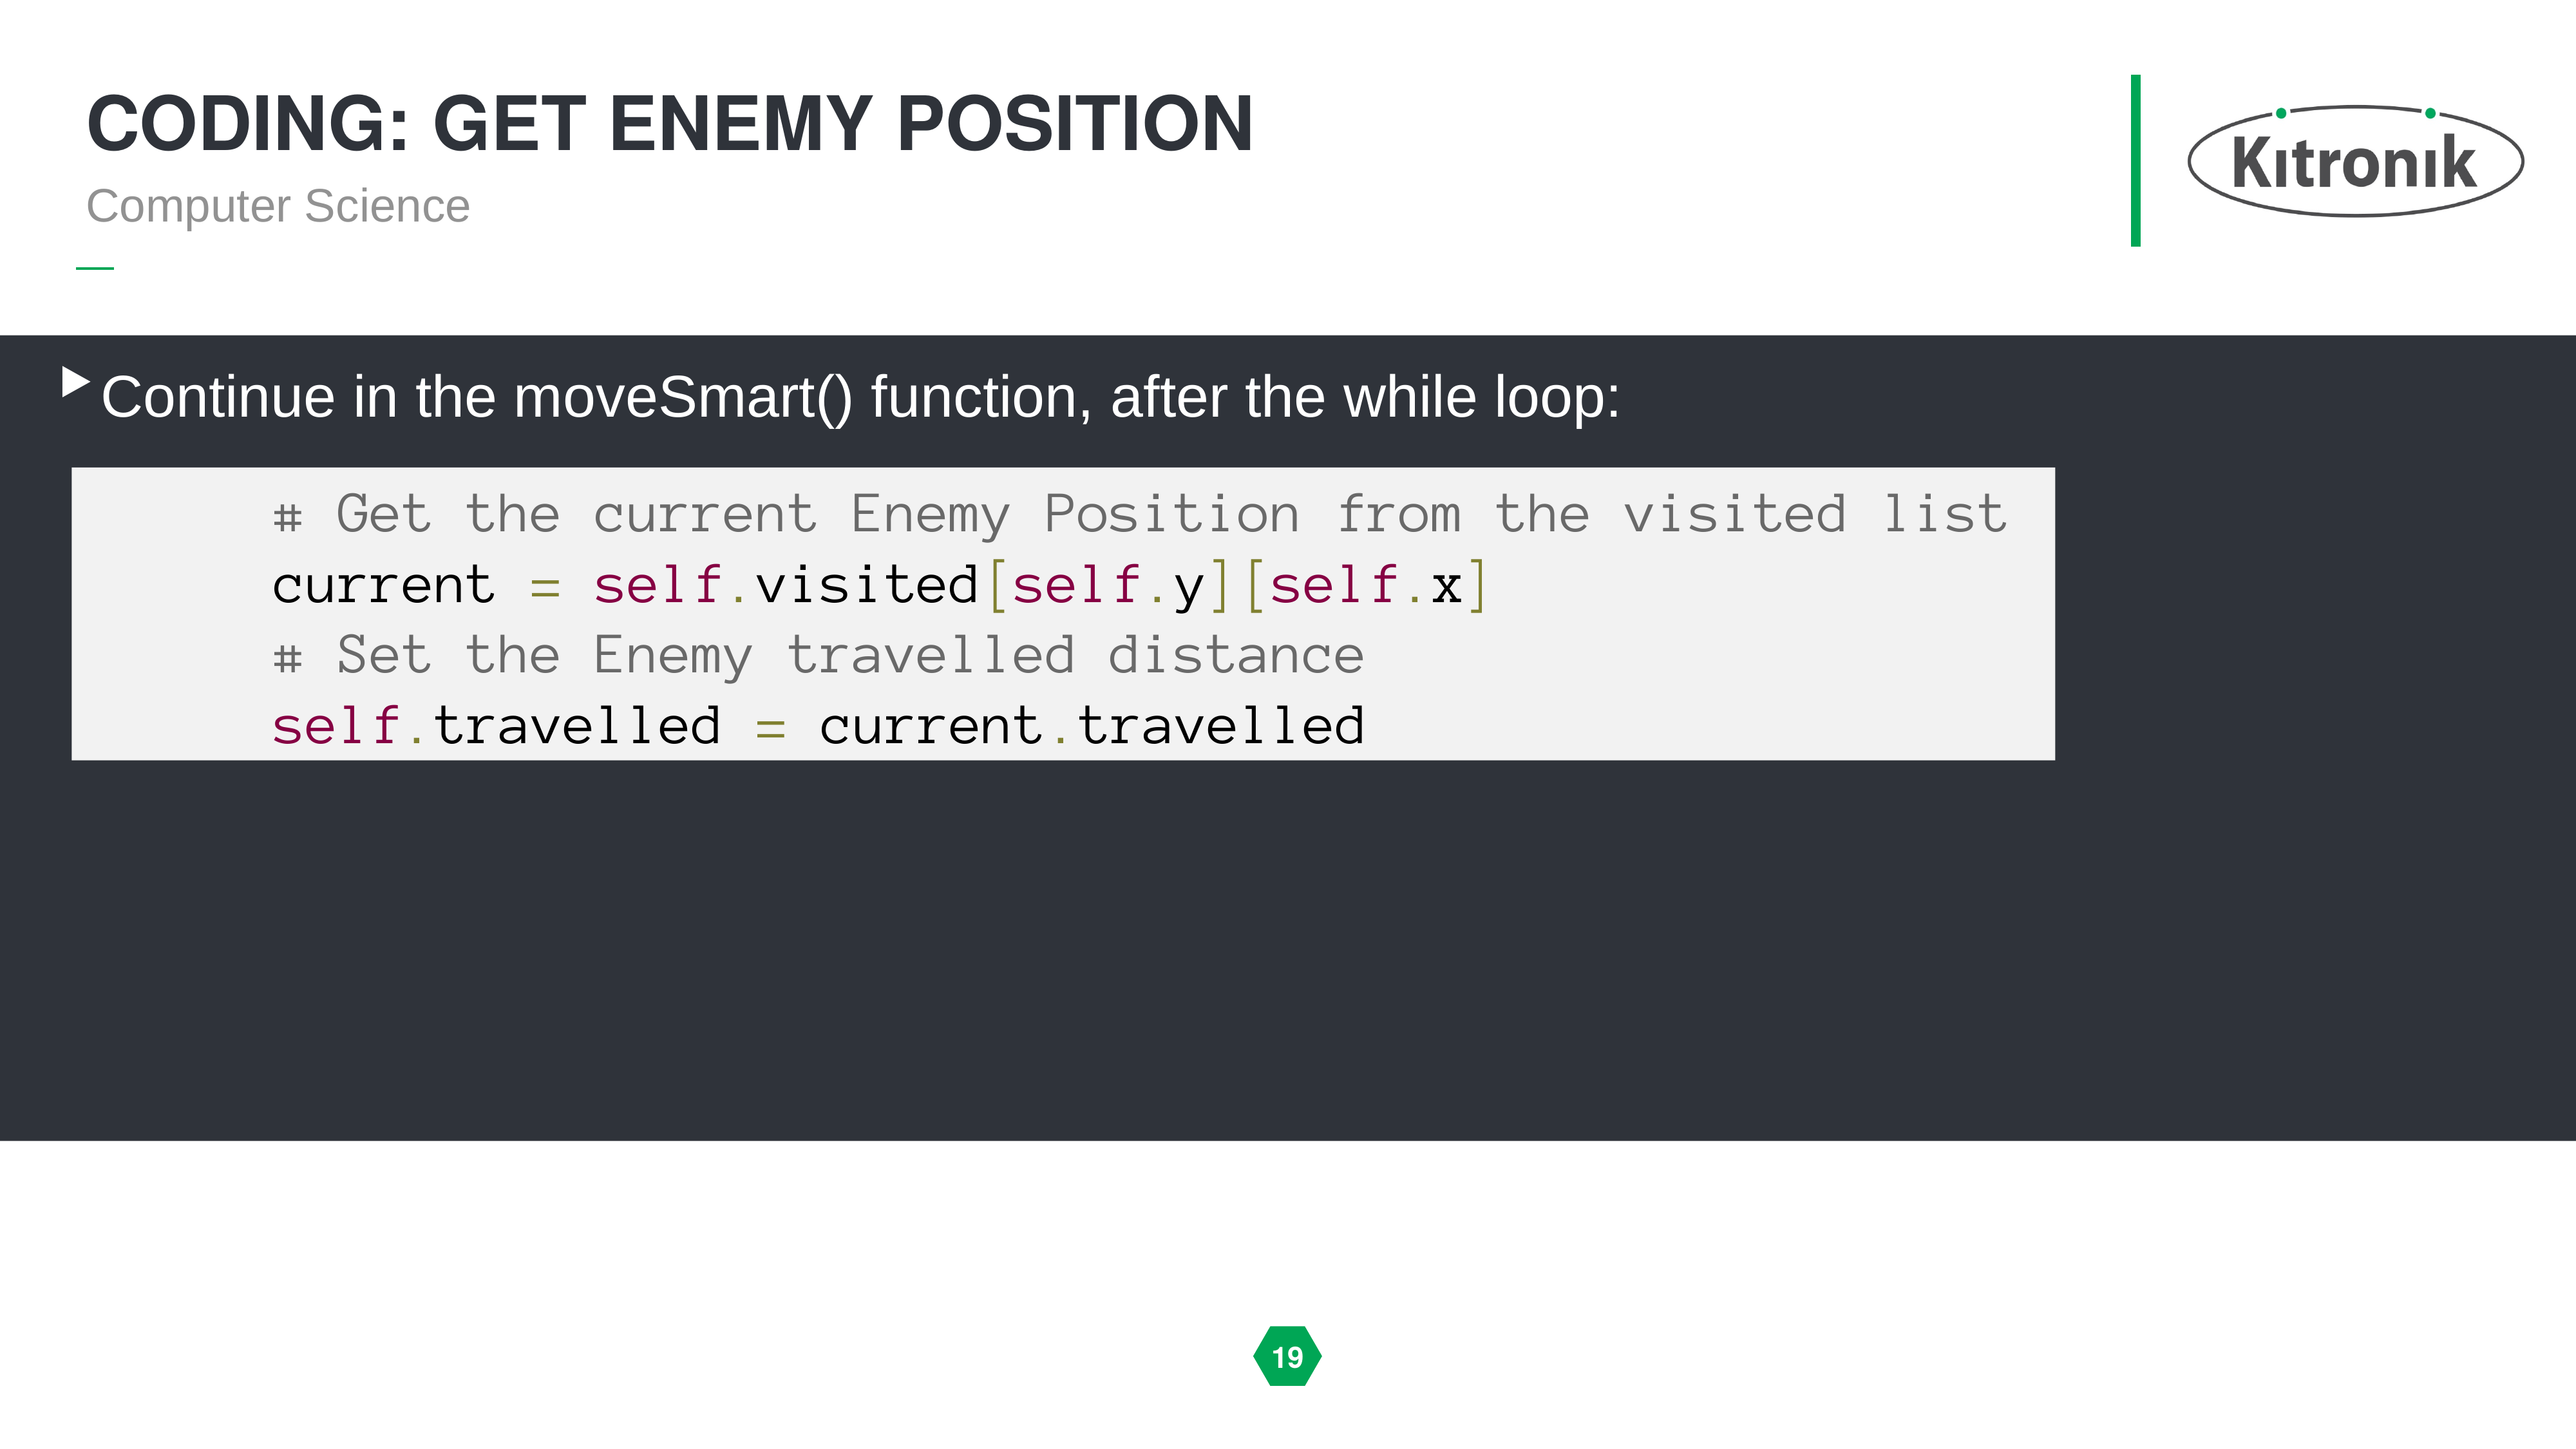

# Coding: get enemy position
Computer Science

Continue in the moveSmart() function, after the while loop:
		# Get the current Enemy Position from the visited list
		current = self.visited[self.y][self.x]
		# Set the Enemy travelled distance
		self.travelled = current.travelled

19